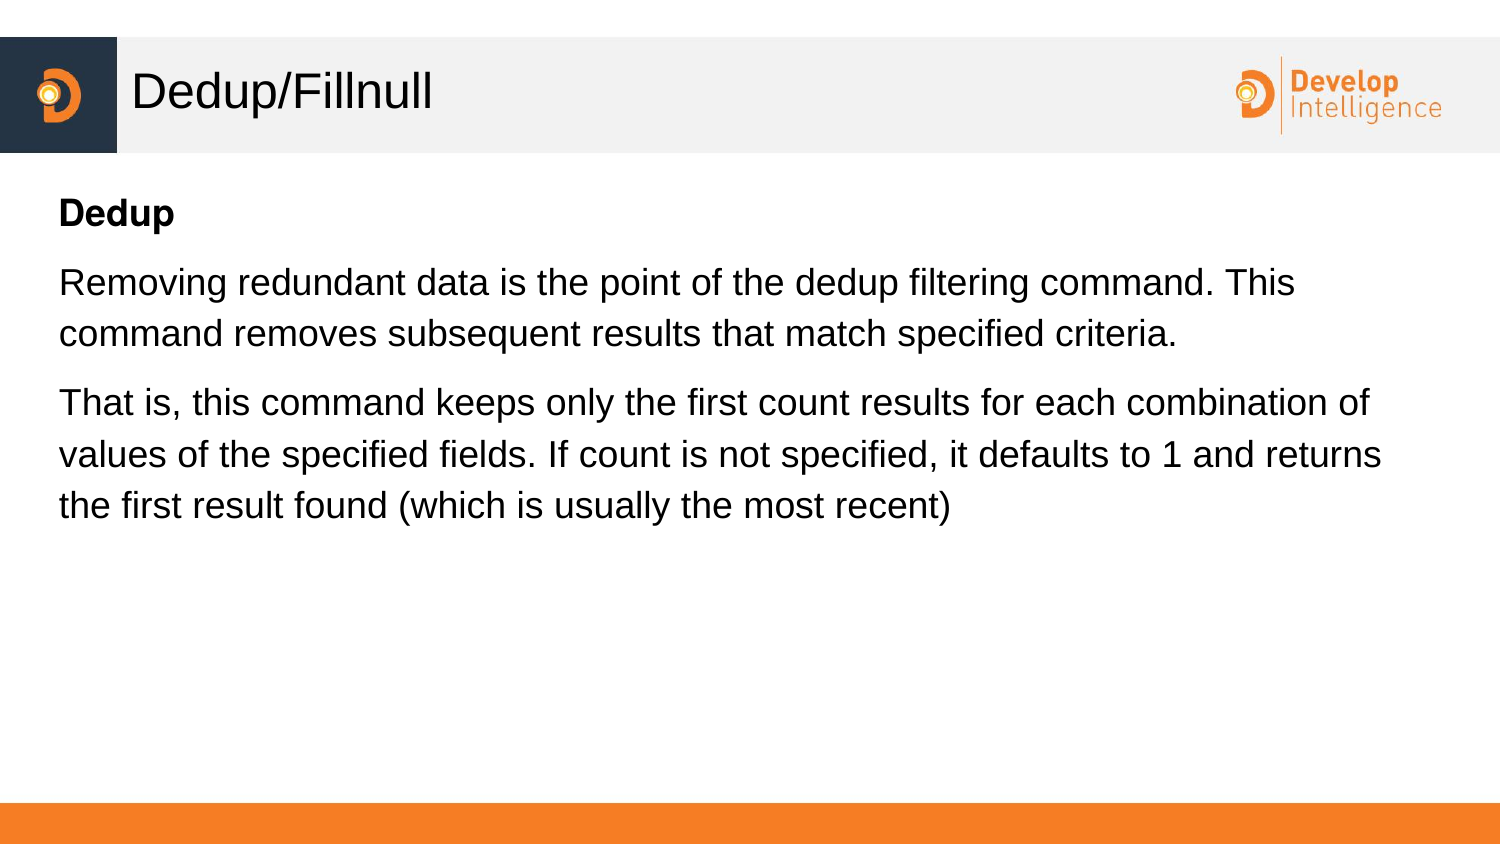

# Dedup/Fillnull
Dedup
Removing redundant data is the point of the dedup filtering command. This command removes subsequent results that match specified criteria.
That is, this command keeps only the first count results for each combination of values of the specified fields. If count is not specified, it defaults to 1 and returns the first result found (which is usually the most recent)